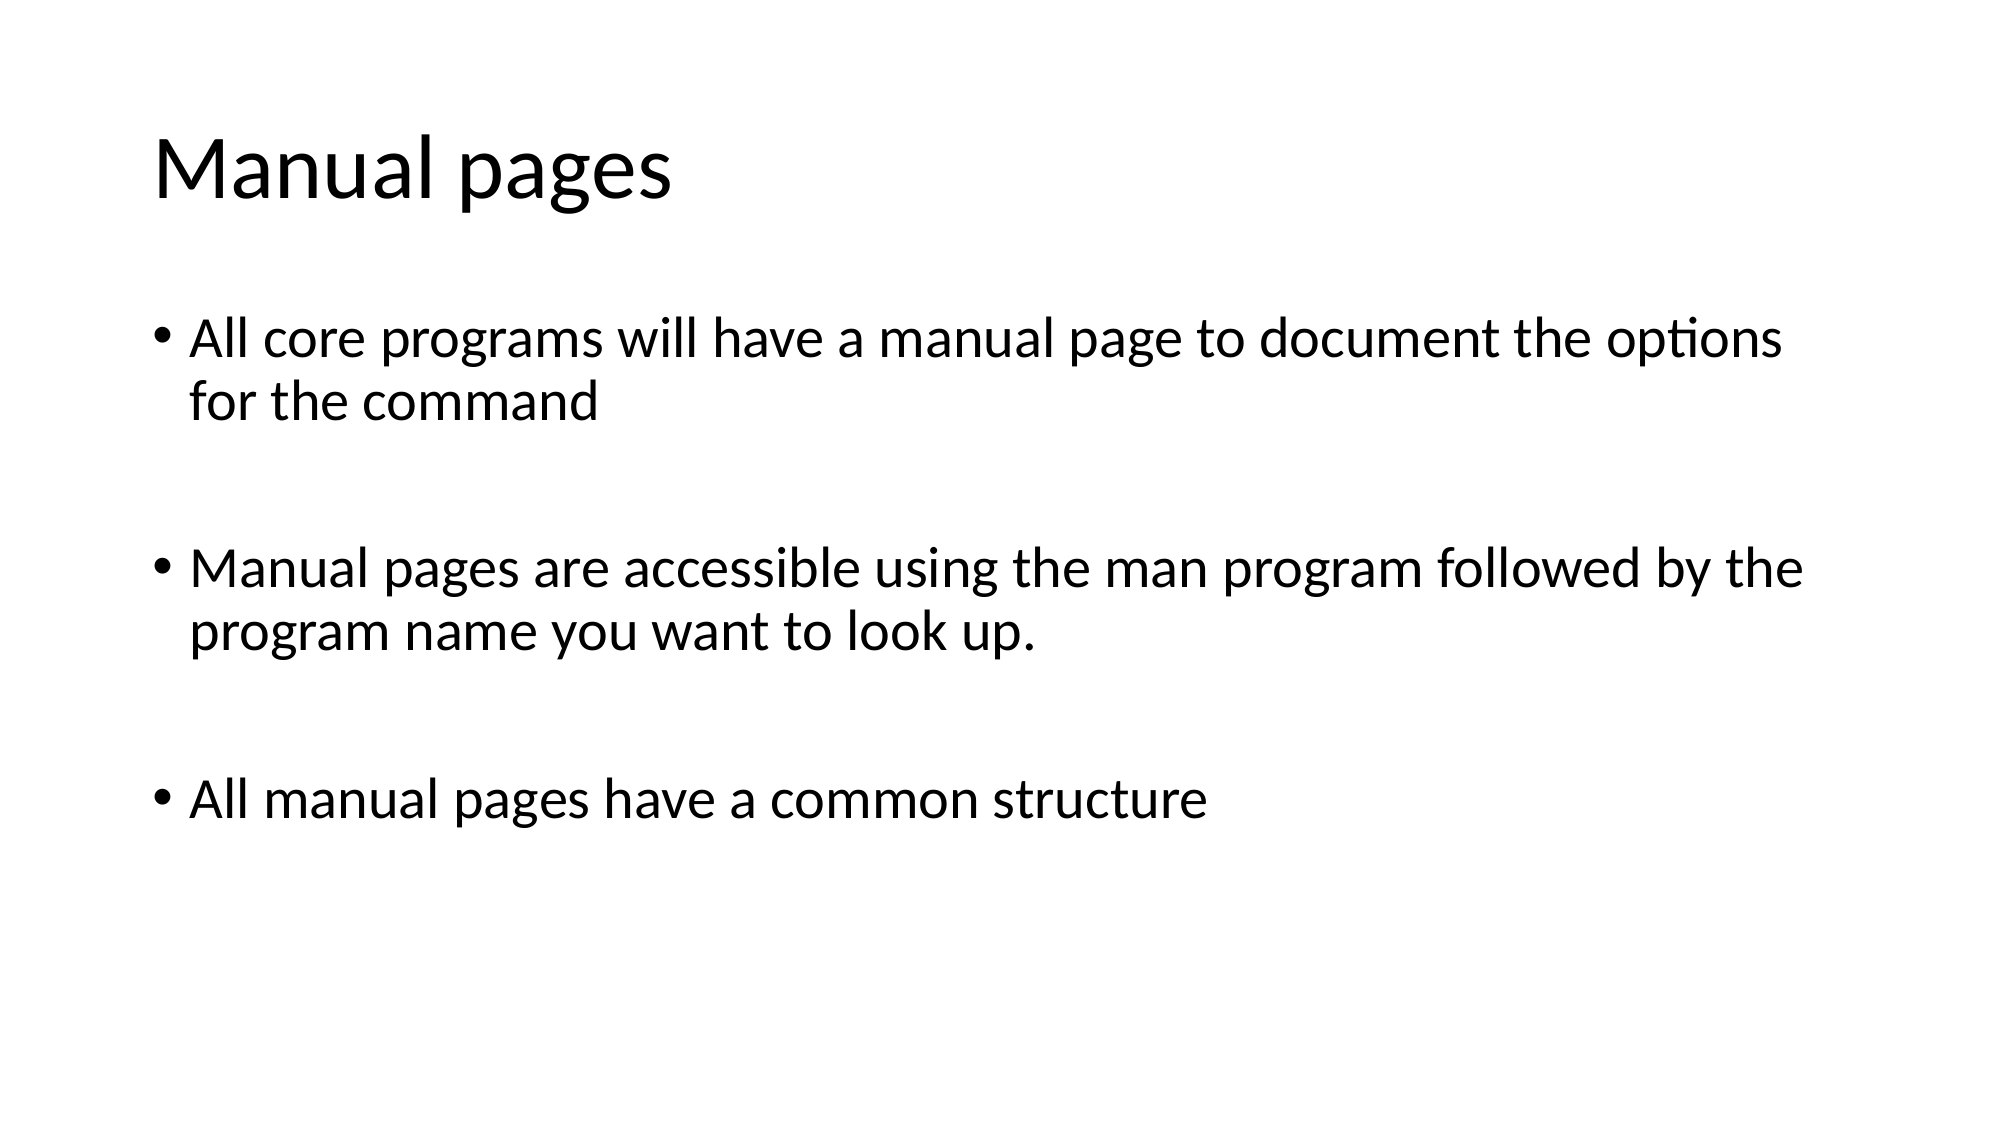

# Manual pages
All core programs will have a manual page to document the options for the command

Manual pages are accessible using the man program followed by the program name you want to look up.

All manual pages have a common structure